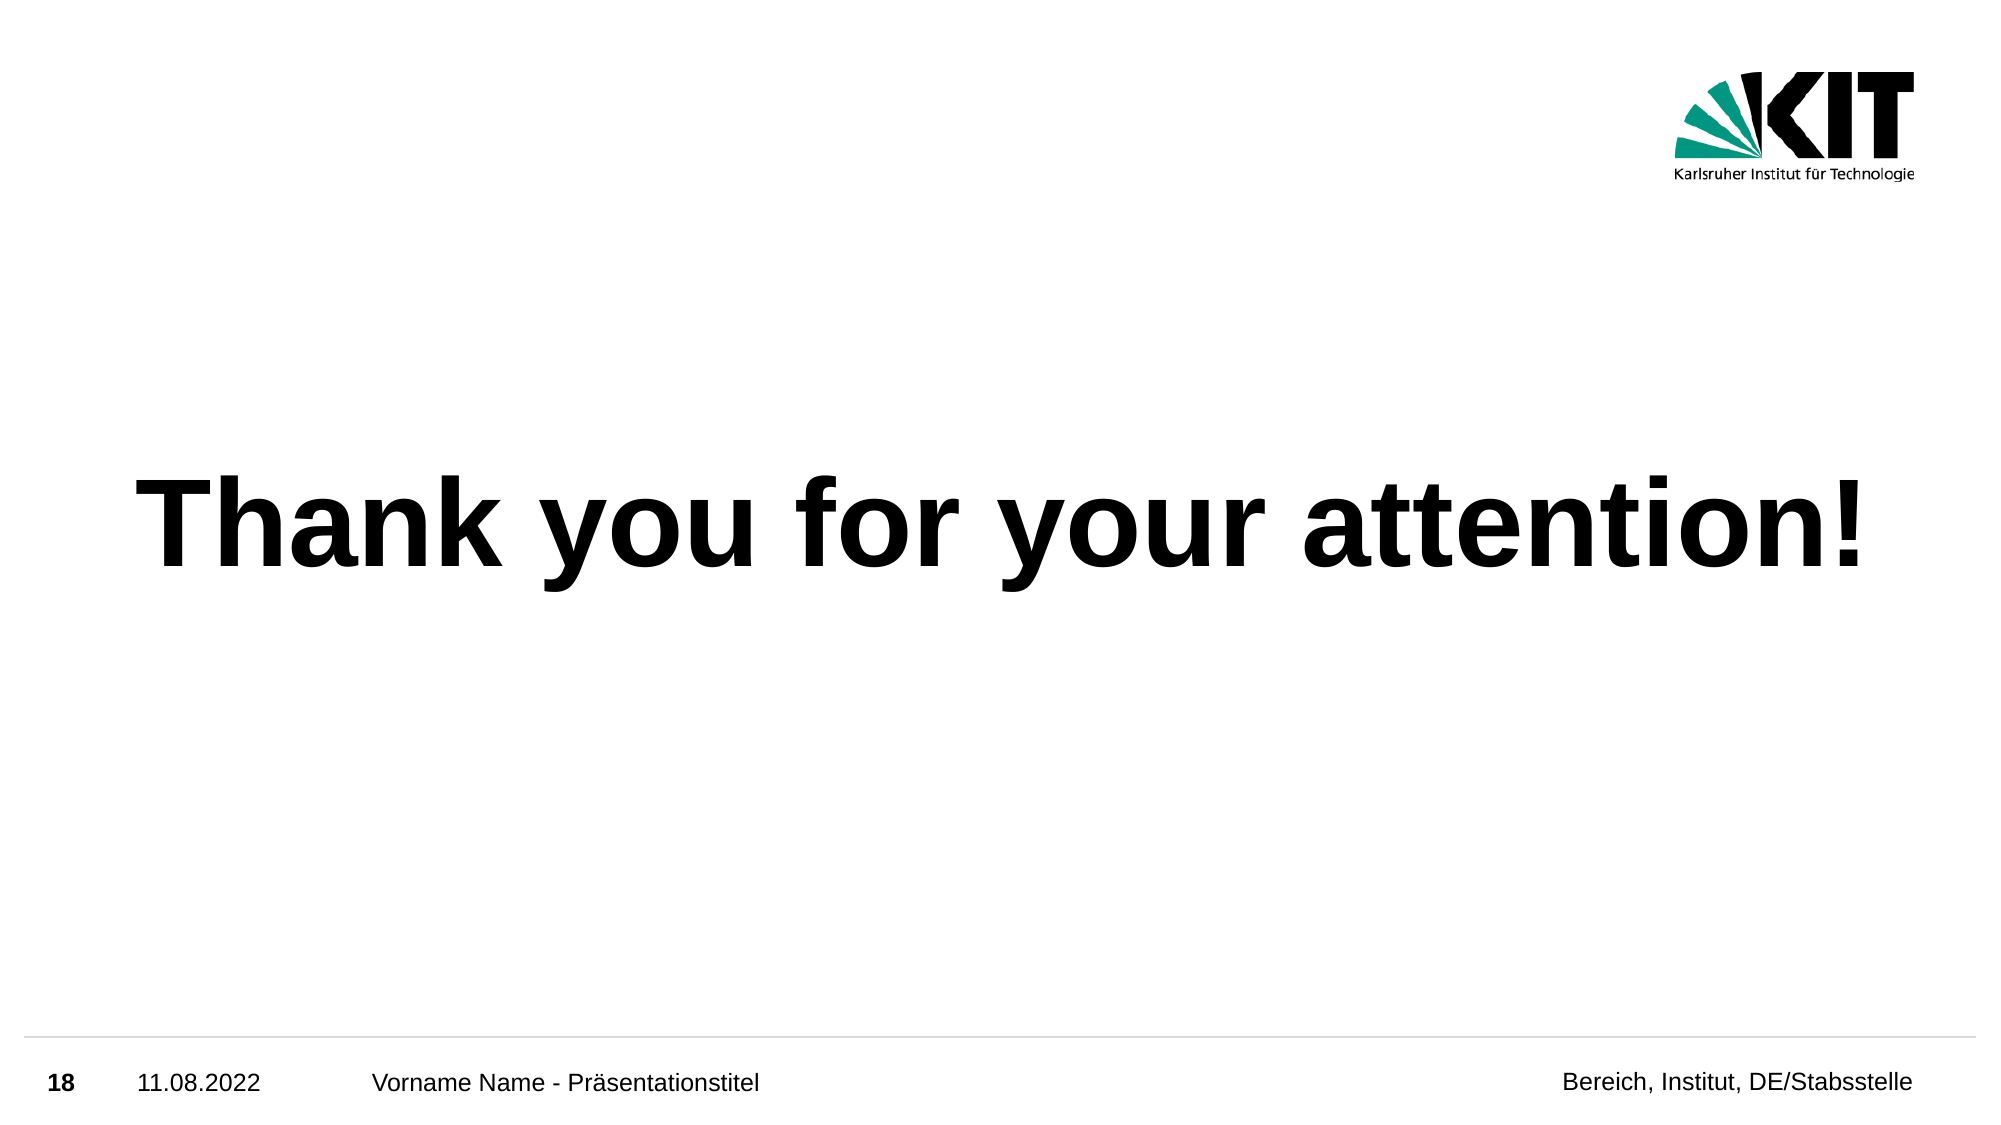

# Thank you for your attention!
18
11.08.2022